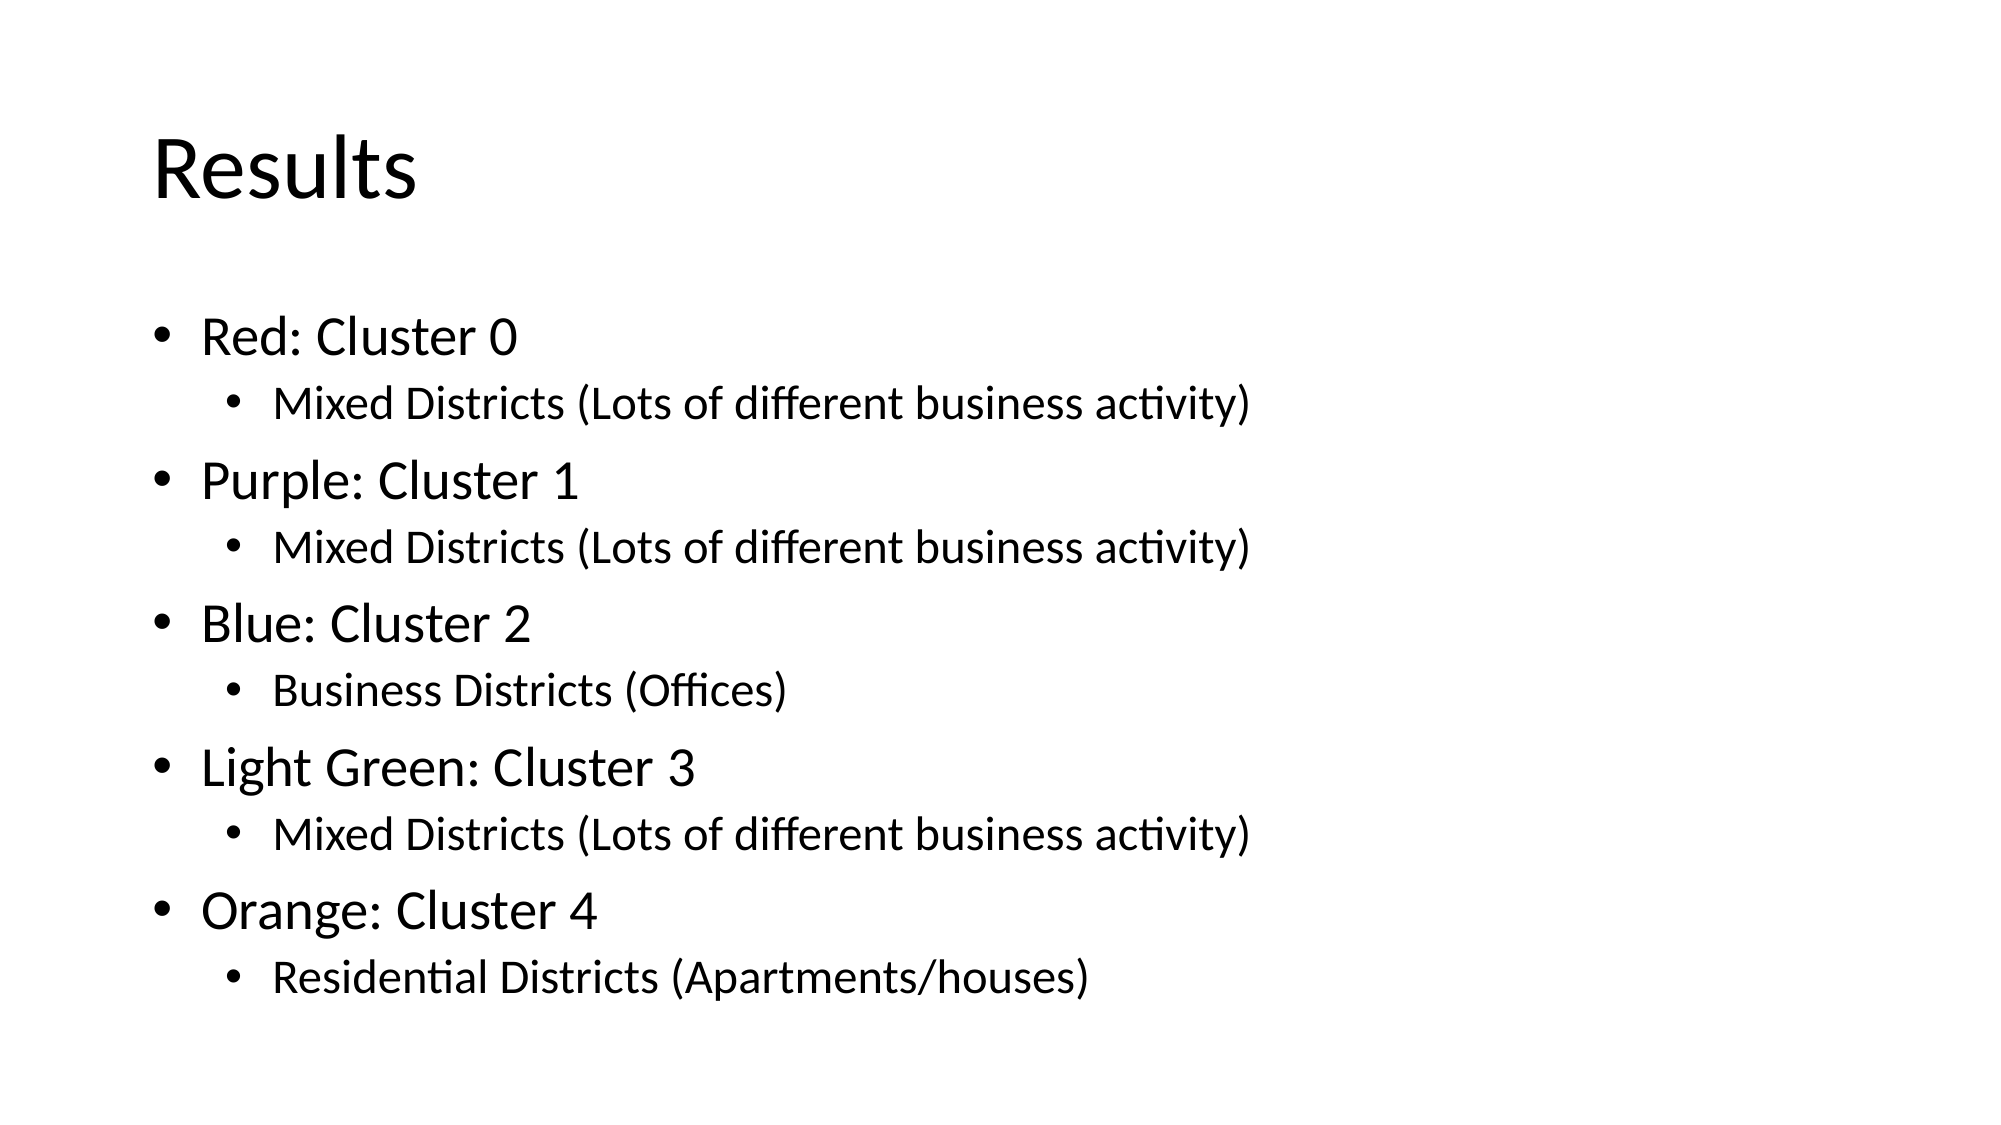

# Results
 Red: Cluster 0
 Mixed Districts (Lots of different business activity)
 Purple: Cluster 1
 Mixed Districts (Lots of different business activity)
 Blue: Cluster 2
 Business Districts (Offices)
 Light Green: Cluster 3
 Mixed Districts (Lots of different business activity)
 Orange: Cluster 4
 Residential Districts (Apartments/houses)